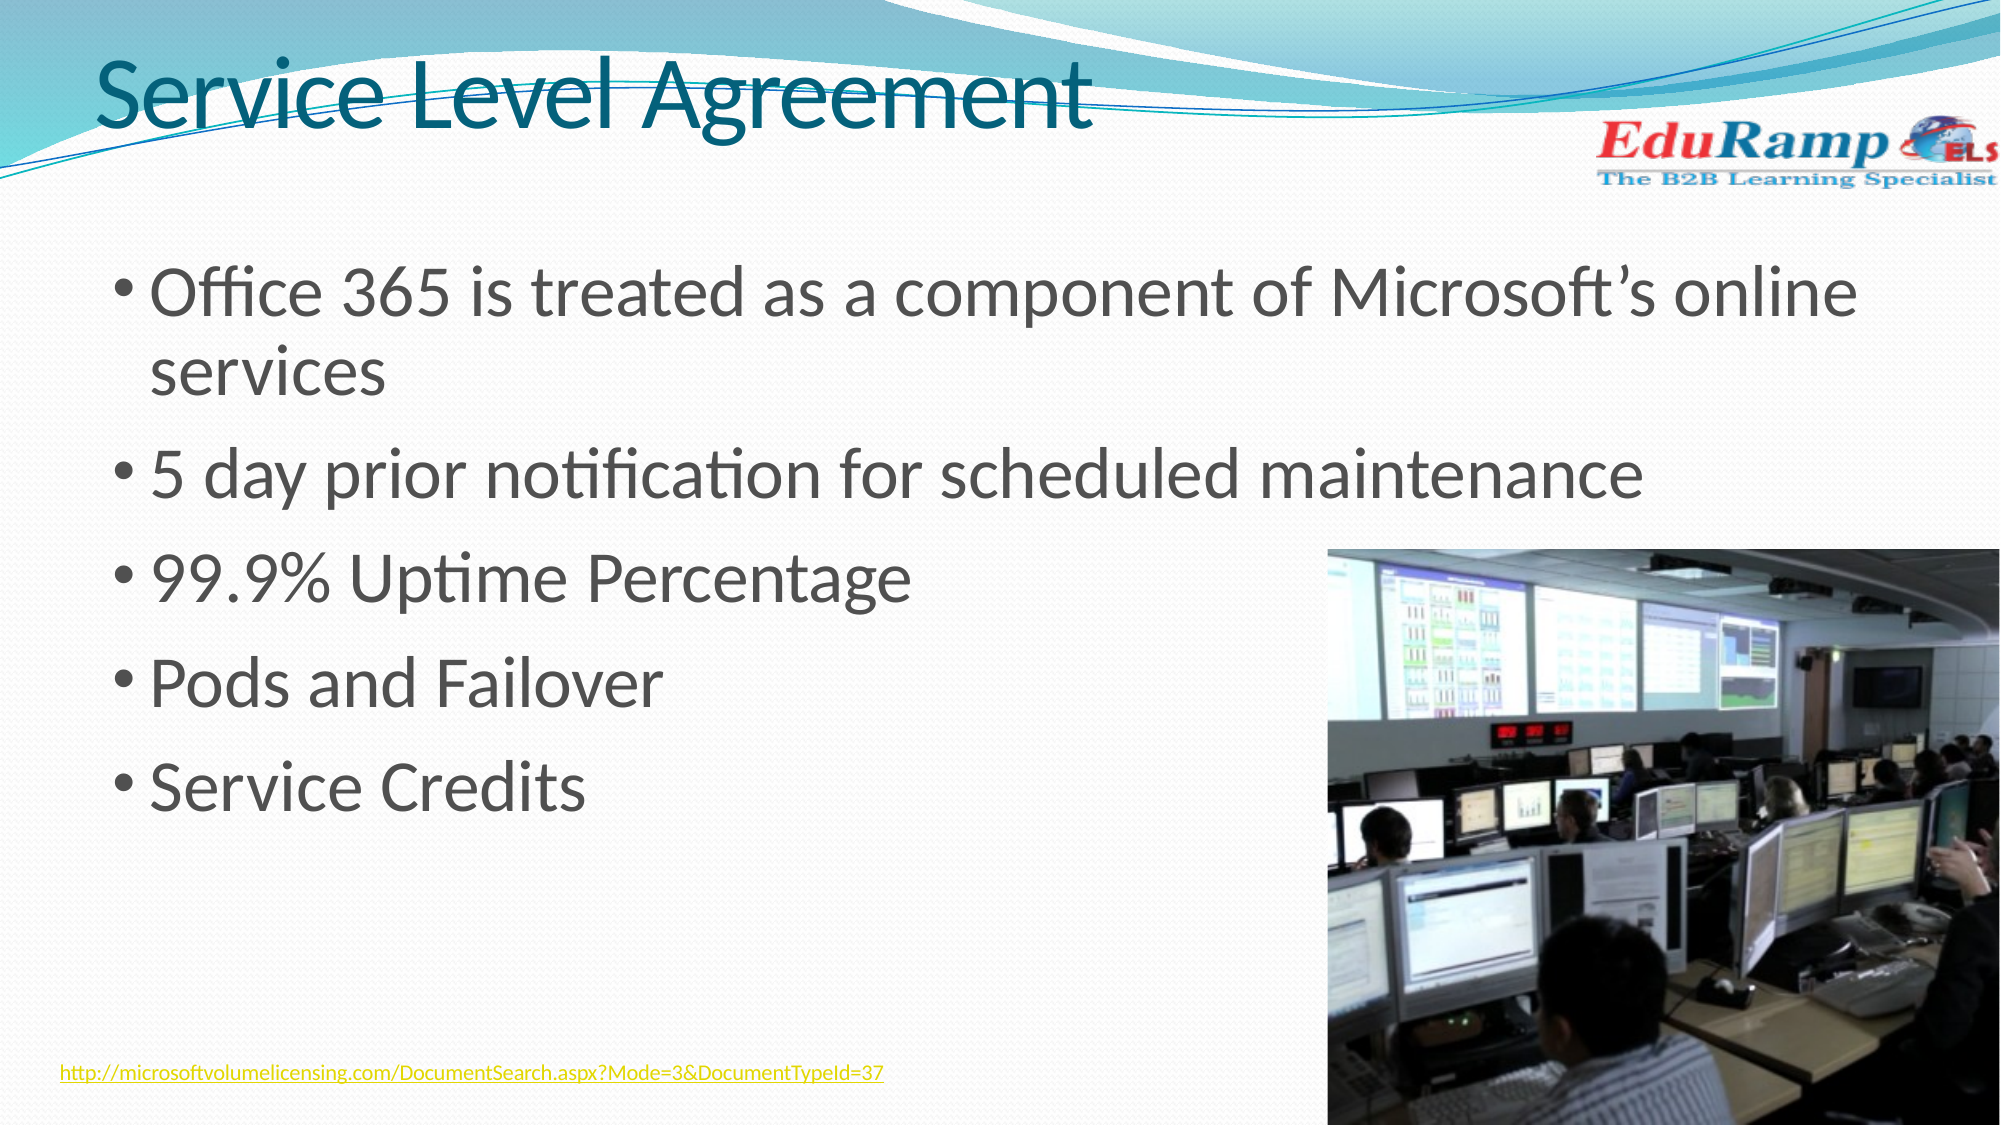

# Service Level Agreement
Office 365 is treated as a component of Microsoft’s online  services
5 day prior notification for scheduled maintenance
99.9% Uptime Percentage
Pods and Failover
Service Credits

http://microsoftvolumelicensing.com/DocumentSearch.aspx?Mode=3&DocumentTypeId=37